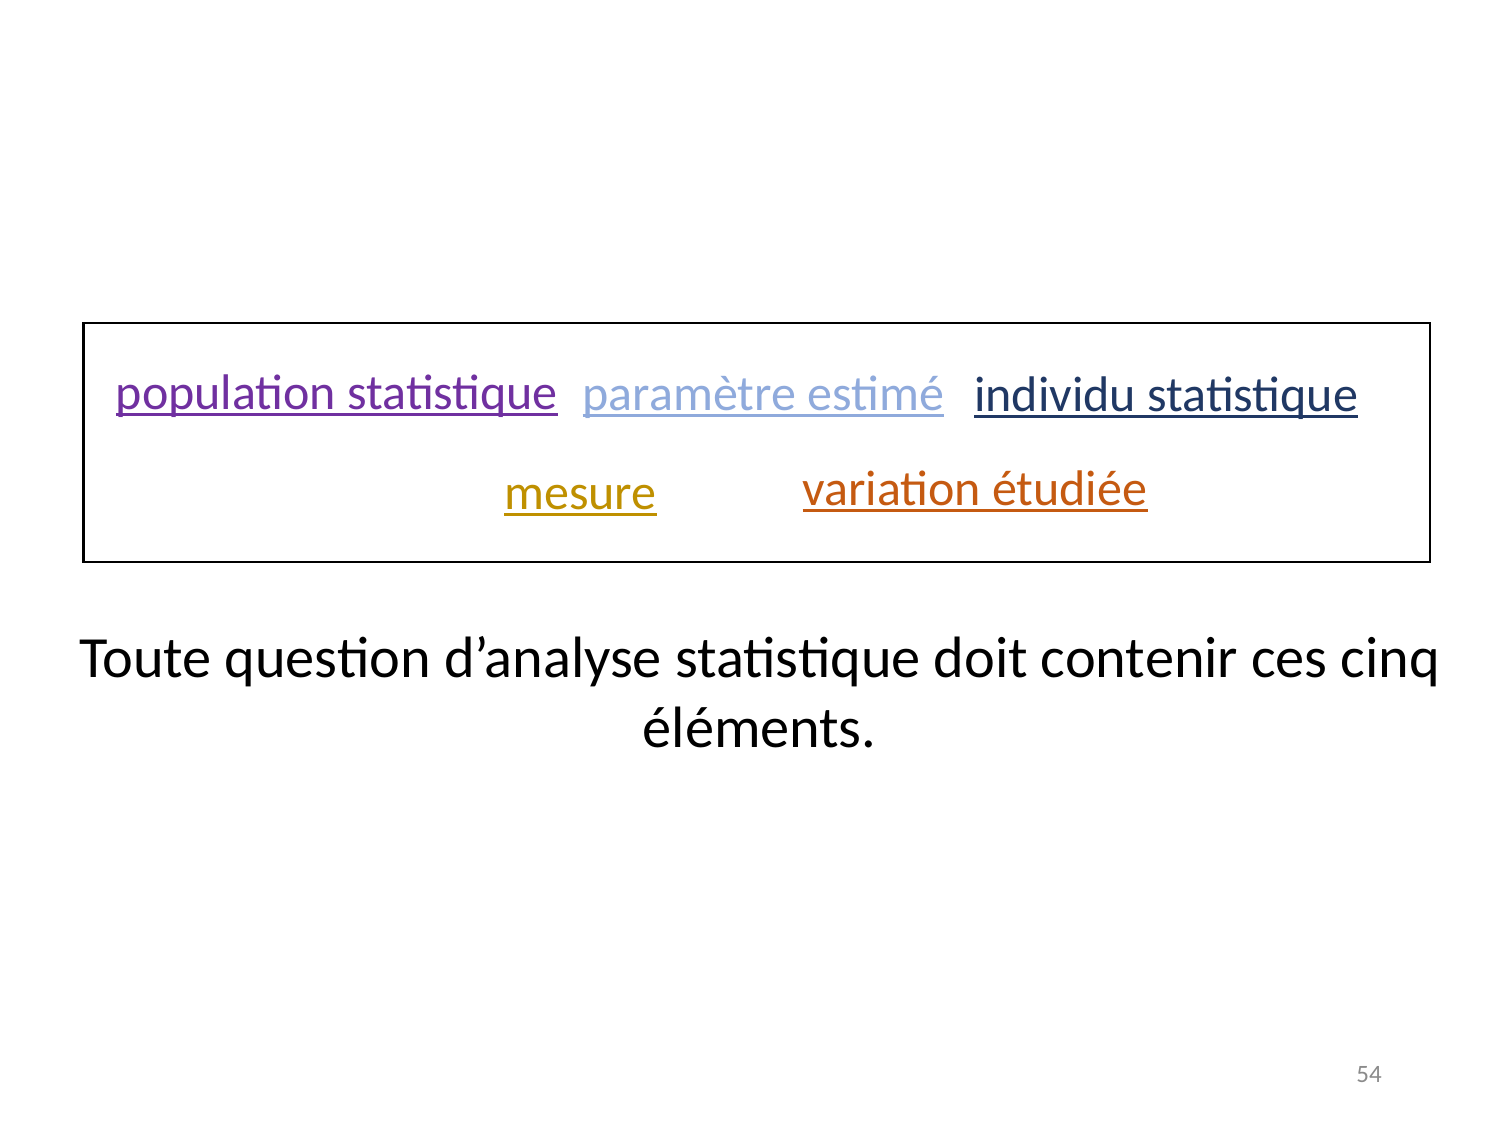

population statistique
paramètre estimé
individu statistique
variation étudiée
mesure
Toute question d’analyse statistique doit contenir ces cinq éléments.
54